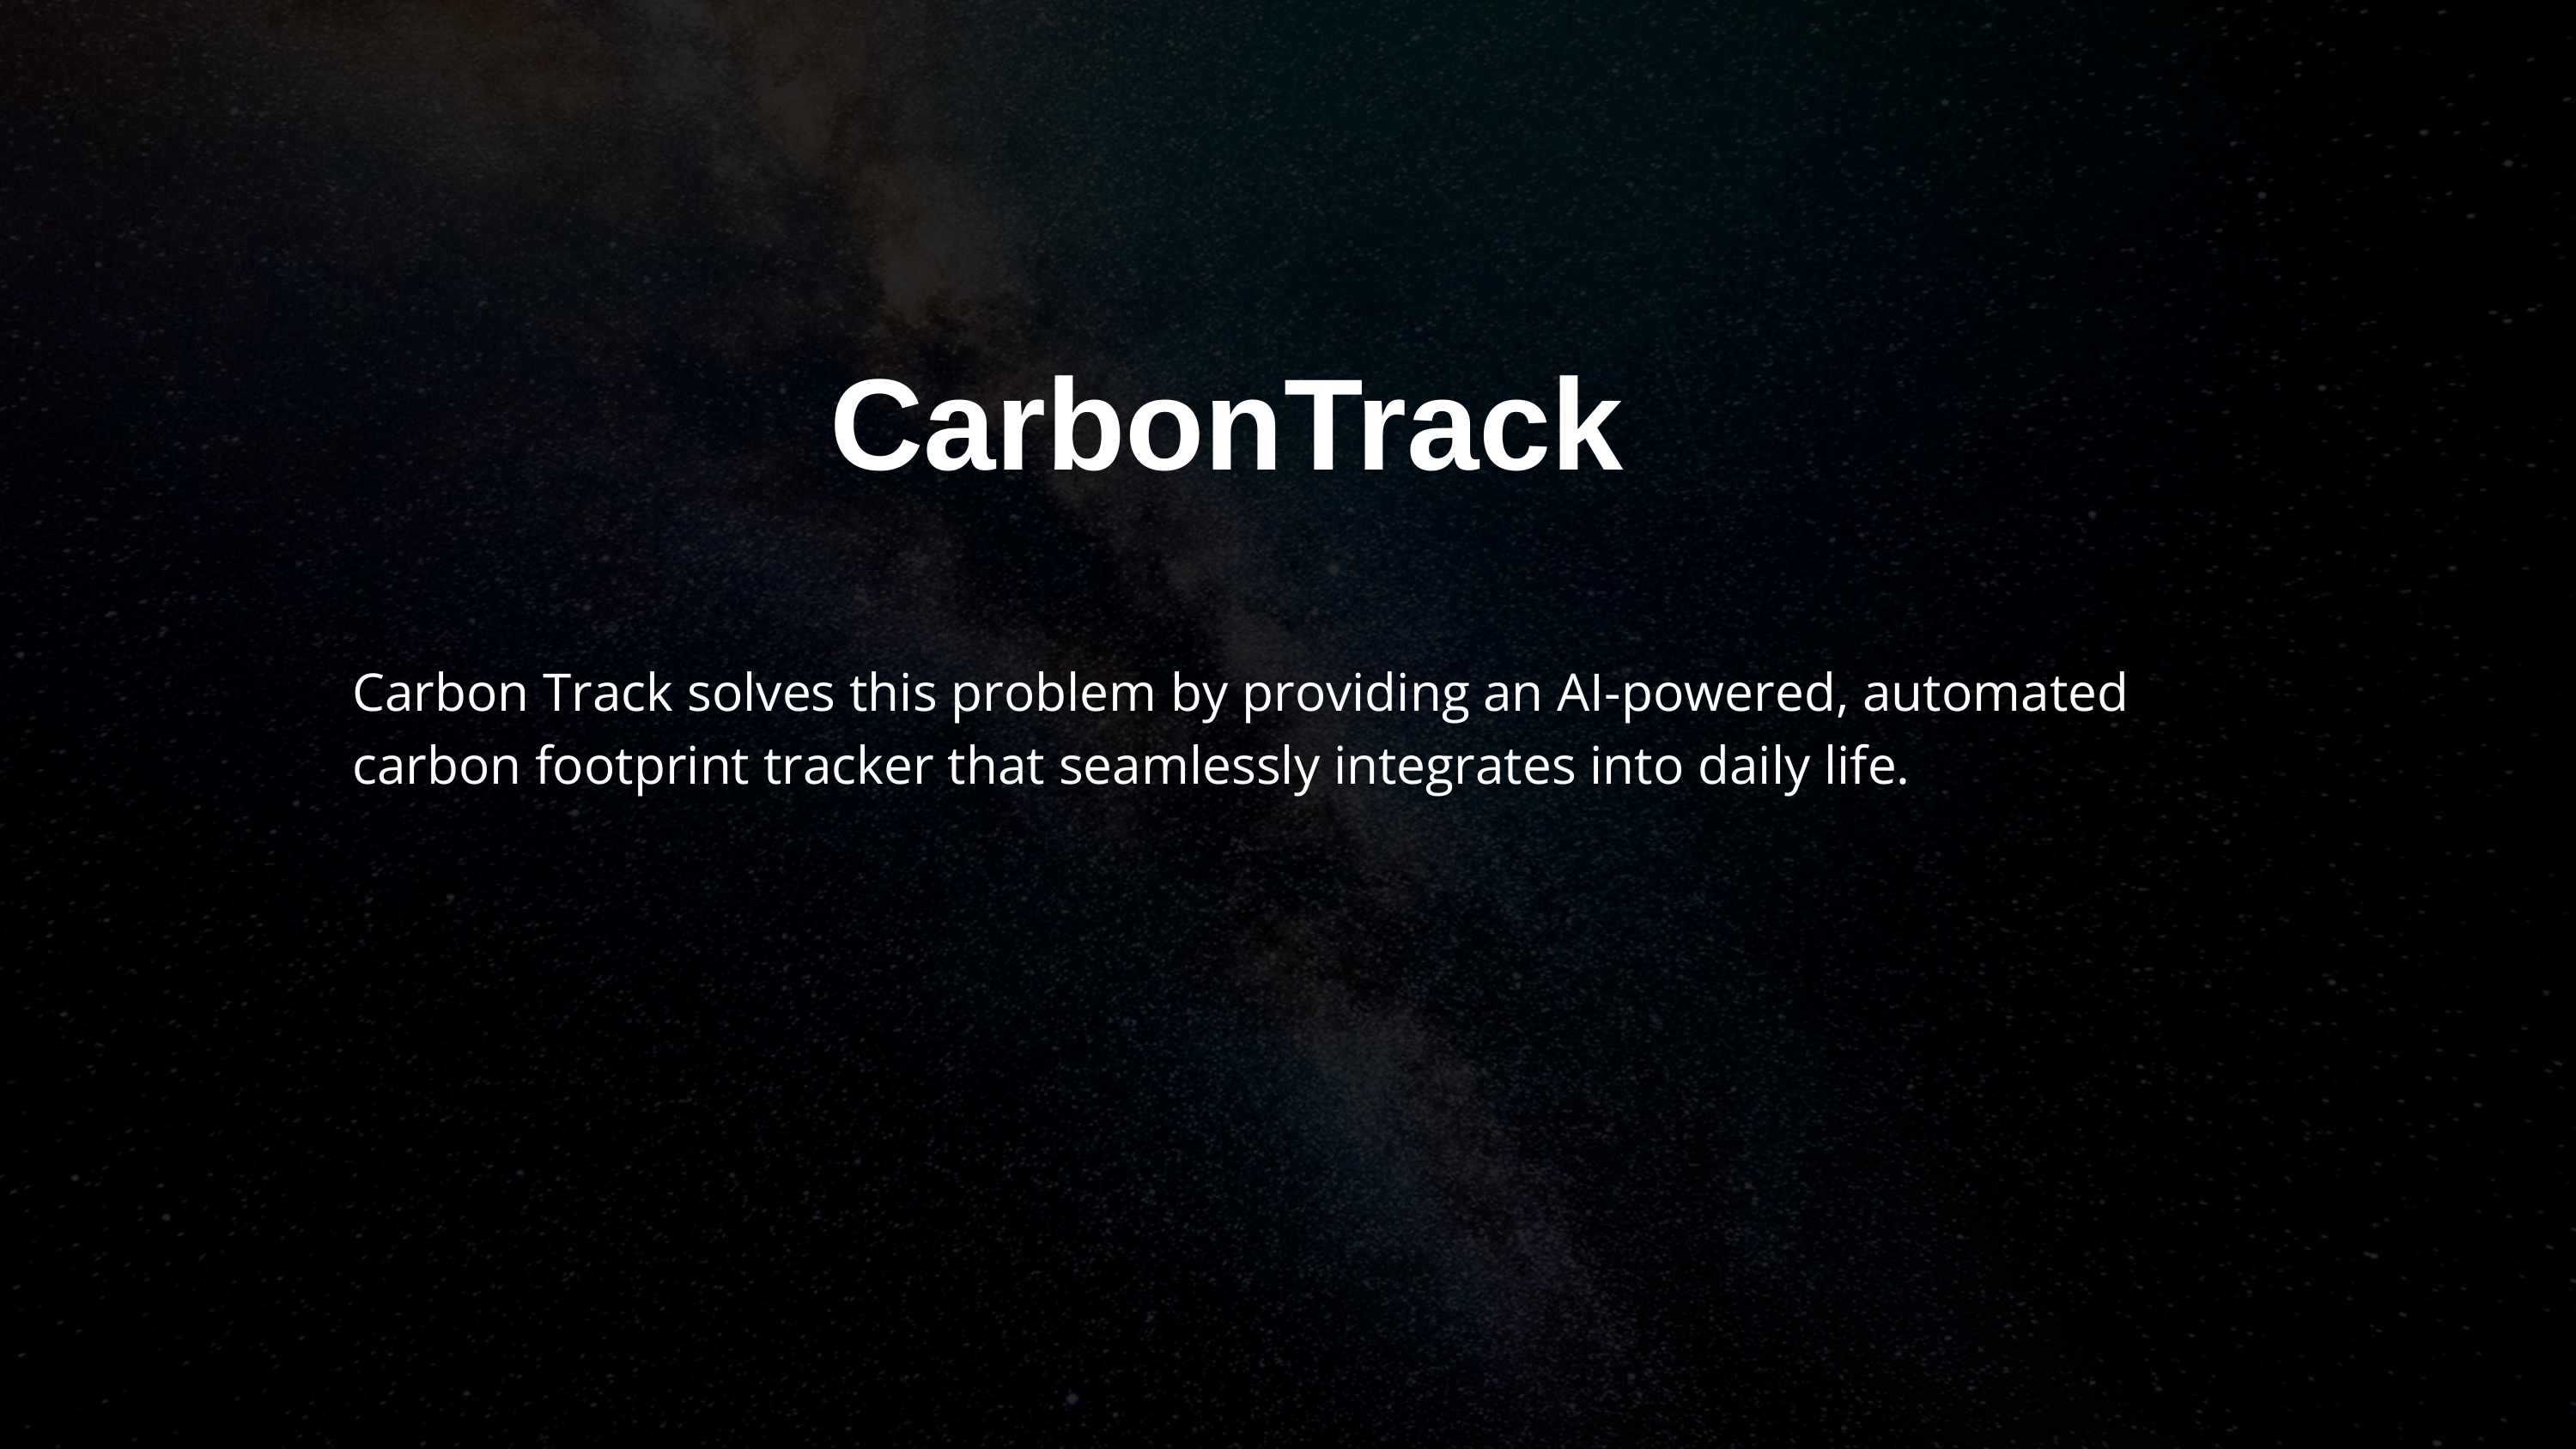

CarbonTrack
Carbon Track solves this problem by providing an AI-powered, automated carbon footprint tracker that seamlessly integrates into daily life.